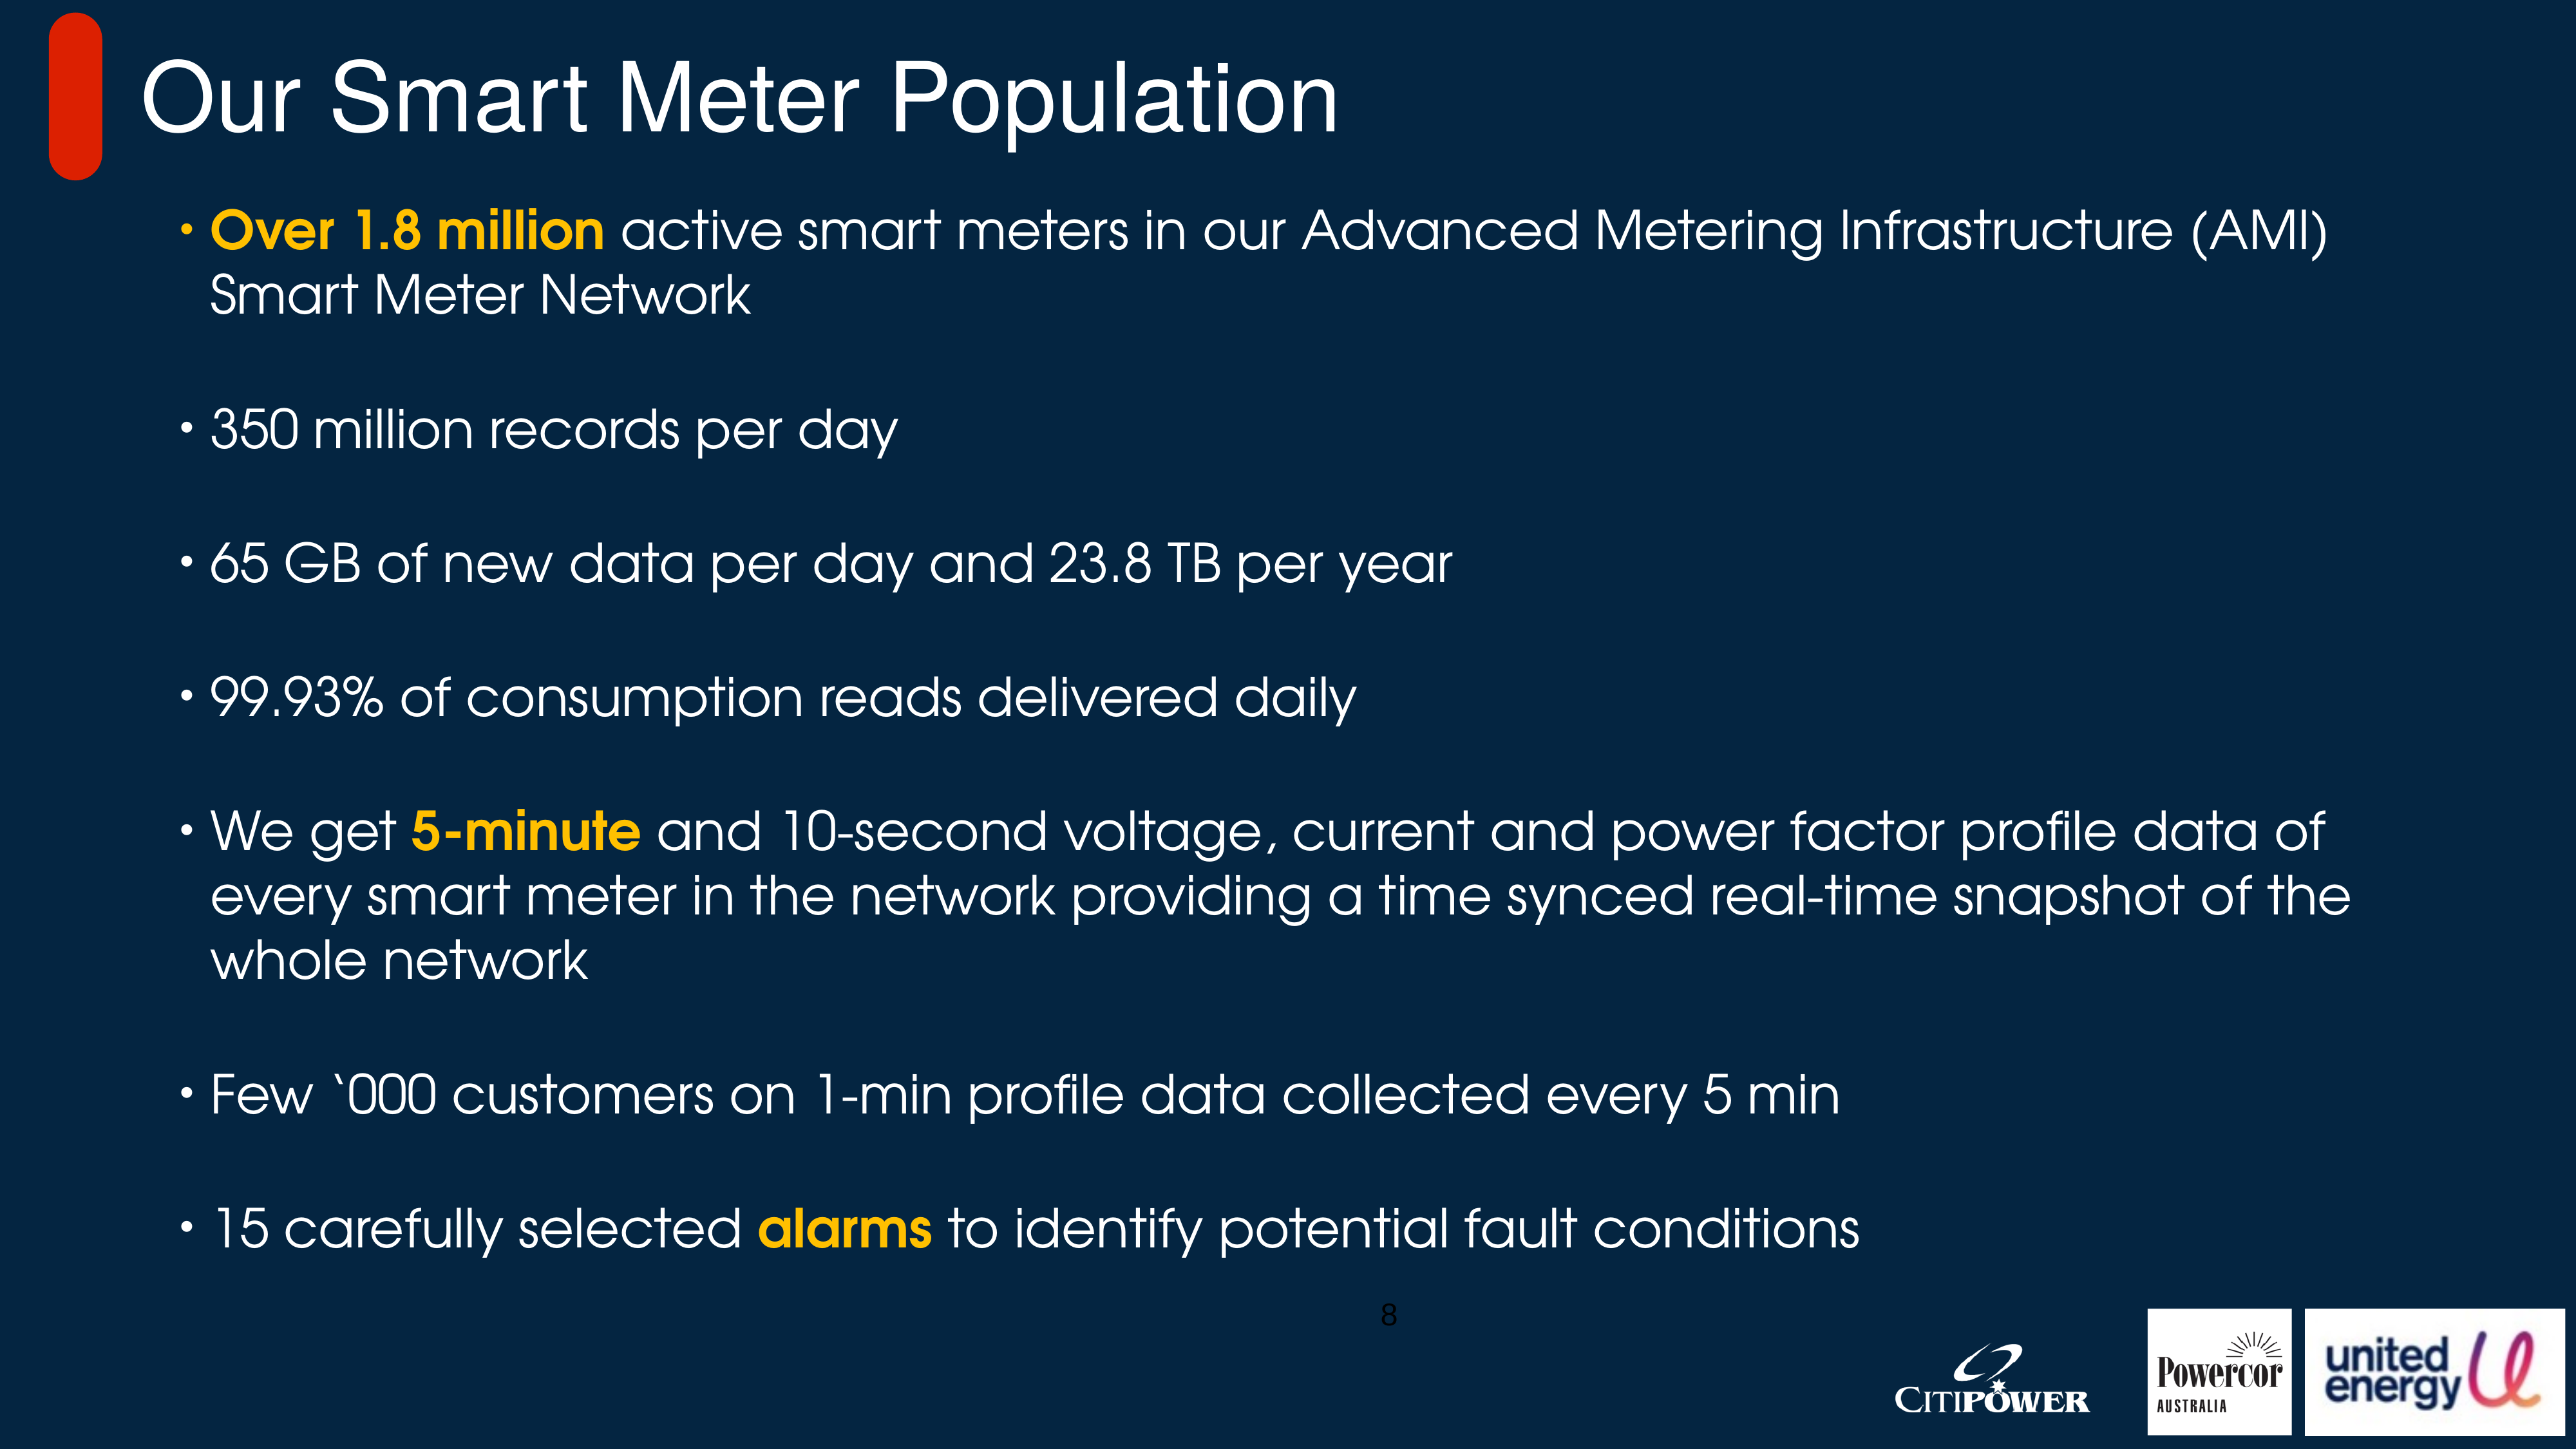

# Our Smart Meter Population
Over 1.8 million active smart meters in our Advanced Metering Infrastructure (AMI) Smart Meter Network
350 million records per day
65 GB of new data per day and 23.8 TB per year
99.93% of consumption reads delivered daily
We get 5-minute and 10-second voltage, current and power factor profile data of every smart meter in the network providing a time synced real-time snapshot of the whole network
Few ‘000 customers on 1-min profile data collected every 5 min
15 carefully selected alarms to identify potential fault conditions

8